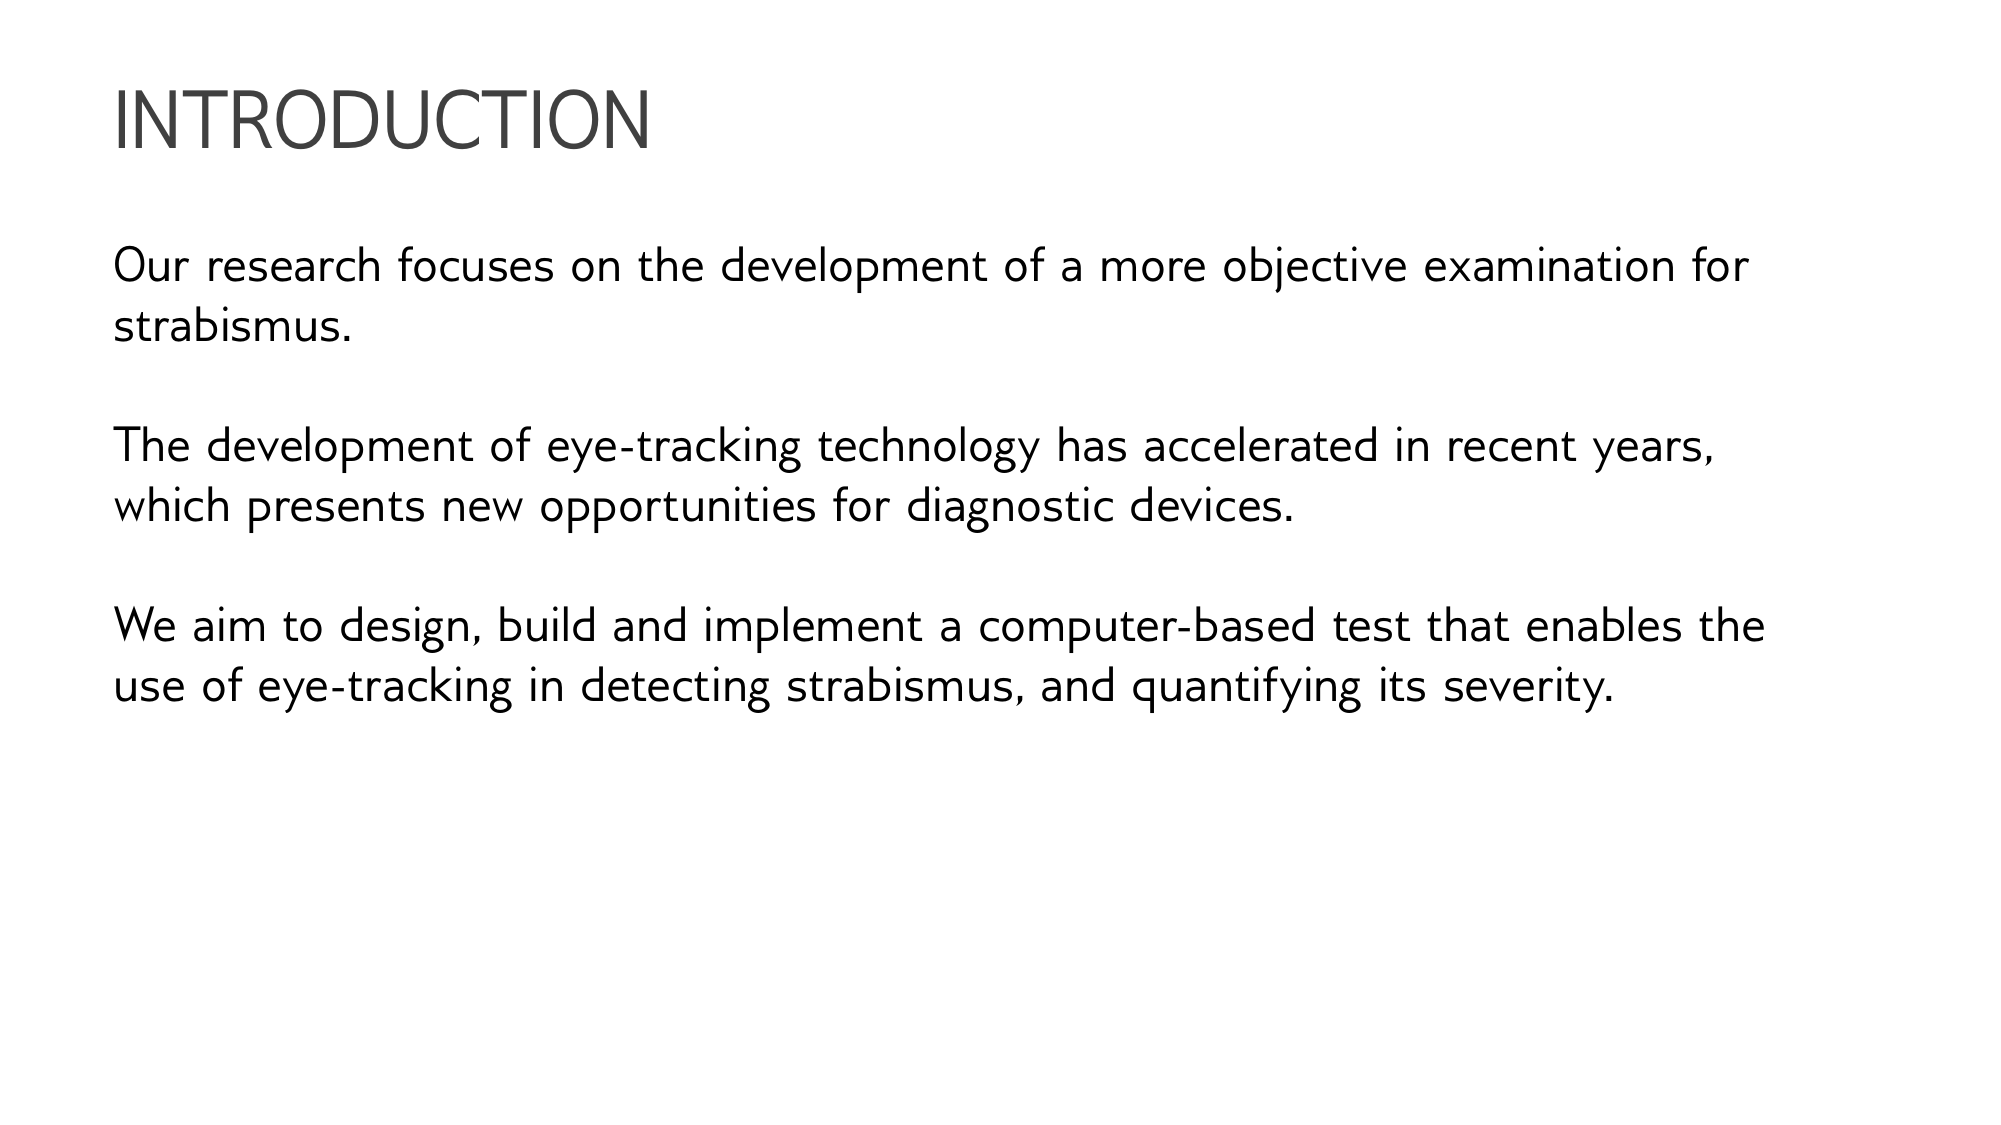

# Introduction
Our research focuses on the development of a more objective examination for strabismus.

The development of eye-tracking technology has accelerated in recent years, which presents new opportunities for diagnostic devices.

We aim to design, build and implement a computer-based test that enables the use of eye-tracking in detecting strabismus, and quantifying its severity.